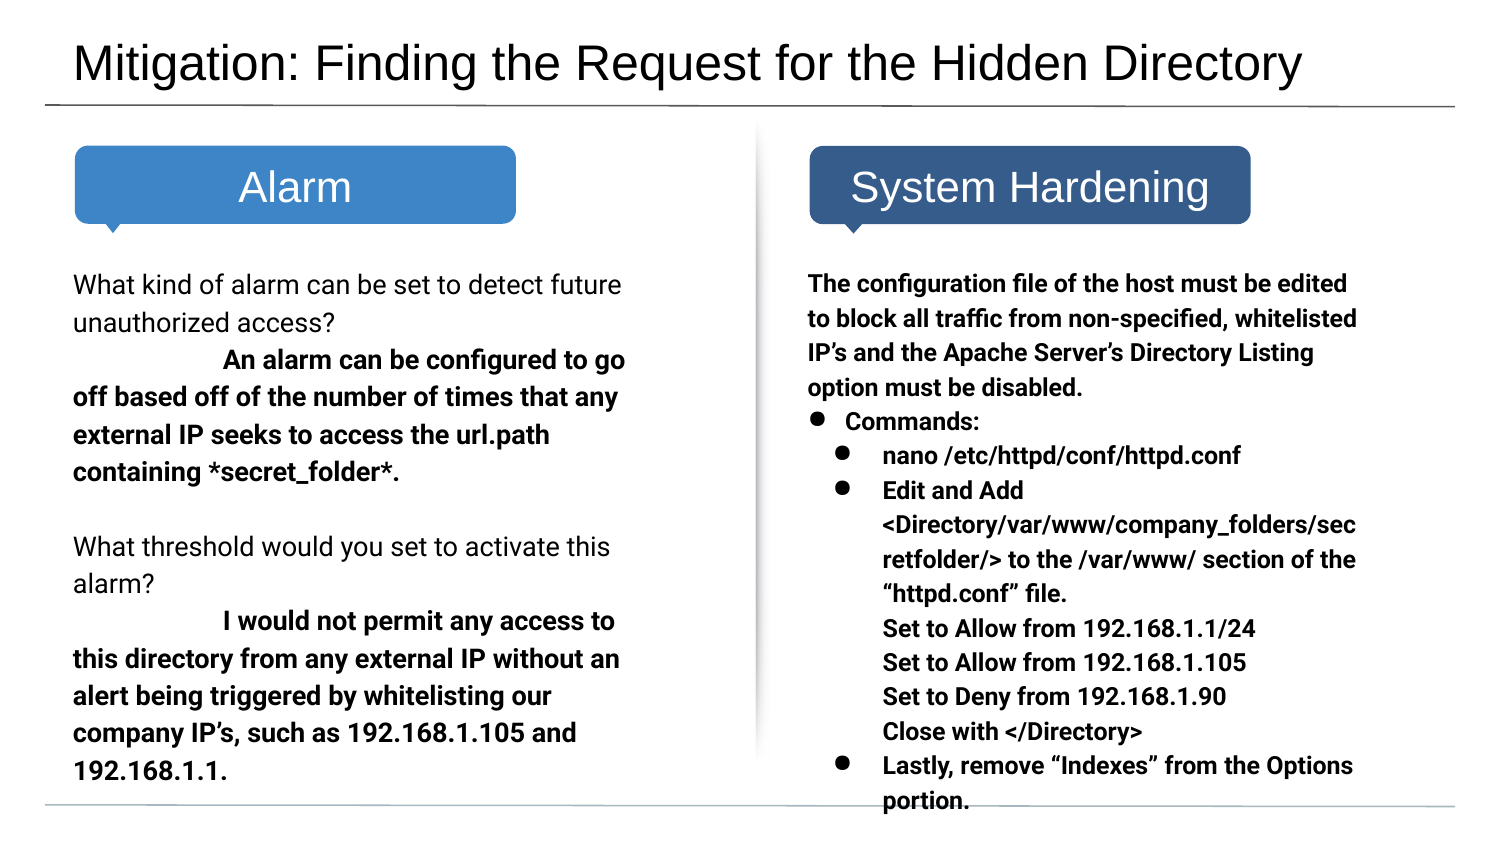

# Mitigation: Finding the Request for the Hidden Directory
What kind of alarm can be set to detect future unauthorized access?
	An alarm can be configured to go off based off of the number of times that any external IP seeks to access the url.path containing *secret_folder*.

What threshold would you set to activate this alarm?
	I would not permit any access to this directory from any external IP without an alert being triggered by whitelisting our company IP’s, such as 192.168.1.105 and 192.168.1.1.

The configuration file of the host must be edited to block all traffic from non-specified, whitelisted IP’s and the Apache Server’s Directory Listing option must be disabled.
Commands:
nano /etc/httpd/conf/httpd.conf
Edit and Add <Directory/var/www/company_folders/secretfolder/> to the /var/www/ section of the “httpd.conf” file.
Set to Allow from 192.168.1.1/24
Set to Allow from 192.168.1.105
Set to Deny from 192.168.1.90
Close with </Directory>
Lastly, remove “Indexes” from the Options portion.